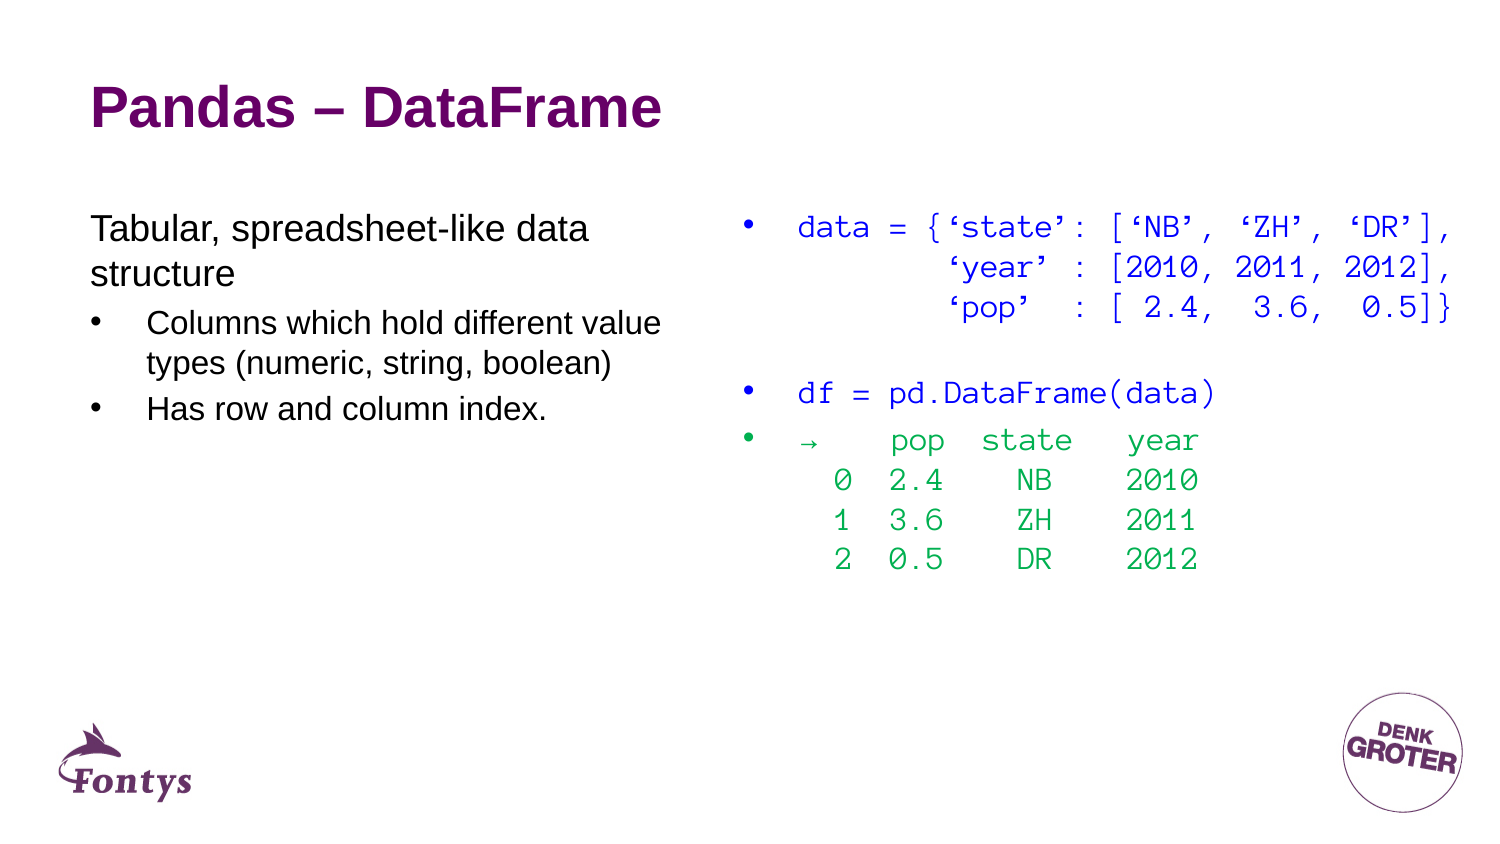

# Pandas – DataFrame
data = {‘state’: [‘NB’, ‘ZH’, ‘DR’],
        ‘year’ : [2010, 2011, 2012],
        ‘pop’  : [ 2.4,  3.6,  0.5]}
df = pd.DataFrame(data)
→    pop  state   year
  0  2.4    NB    2010
  1  3.6    ZH    2011
  2  0.5    DR    2012

Tabular, spreadsheet-like data structure
Columns which hold different value types (numeric, string, boolean)
Has row and column index.